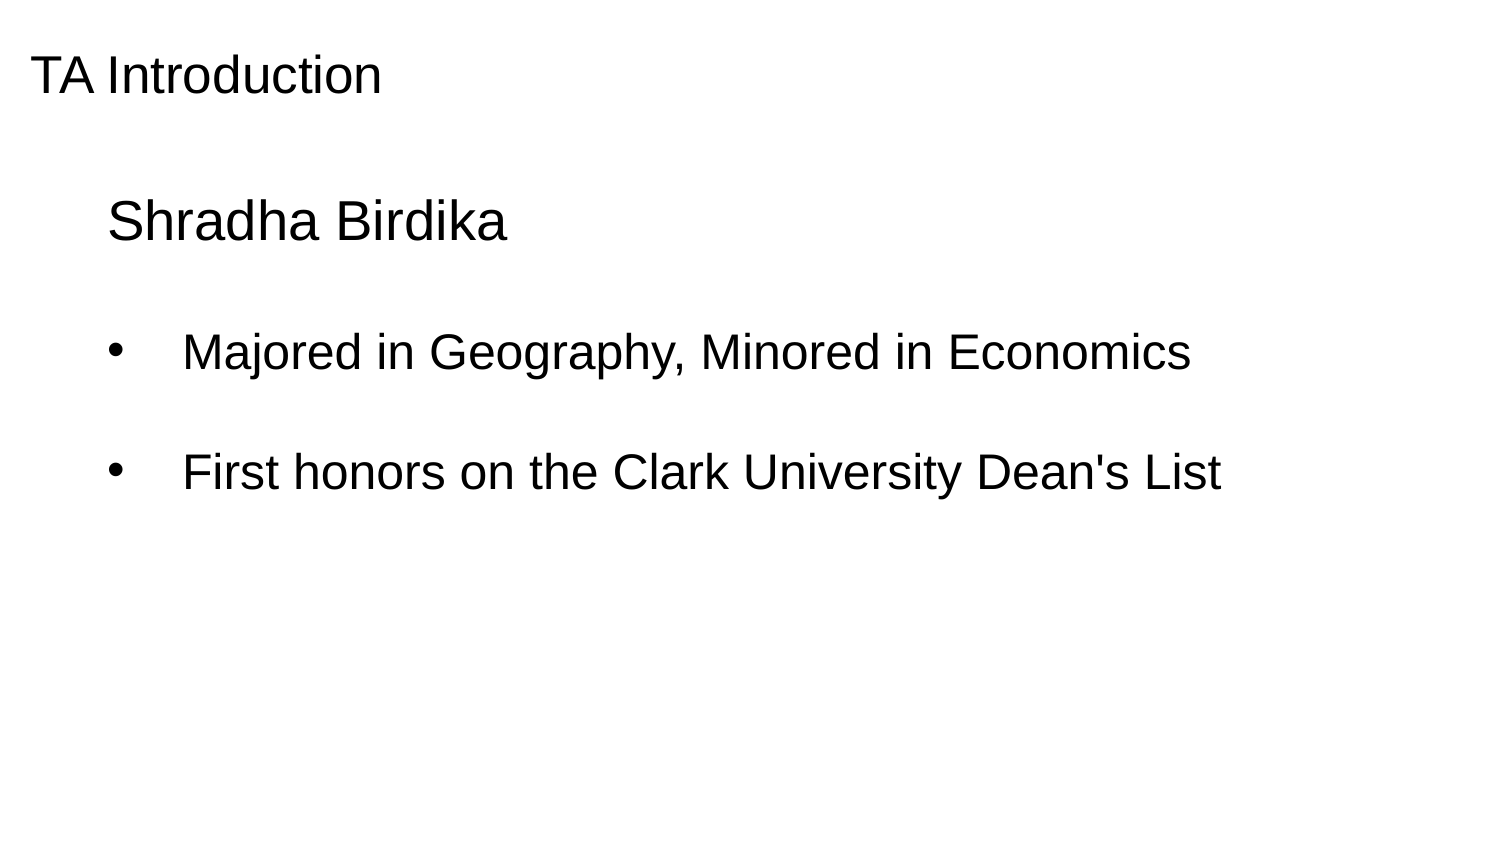

TA Introduction
Shradha Birdika

Majored in Geography, Minored in Economics

First honors on the Clark University Dean's List